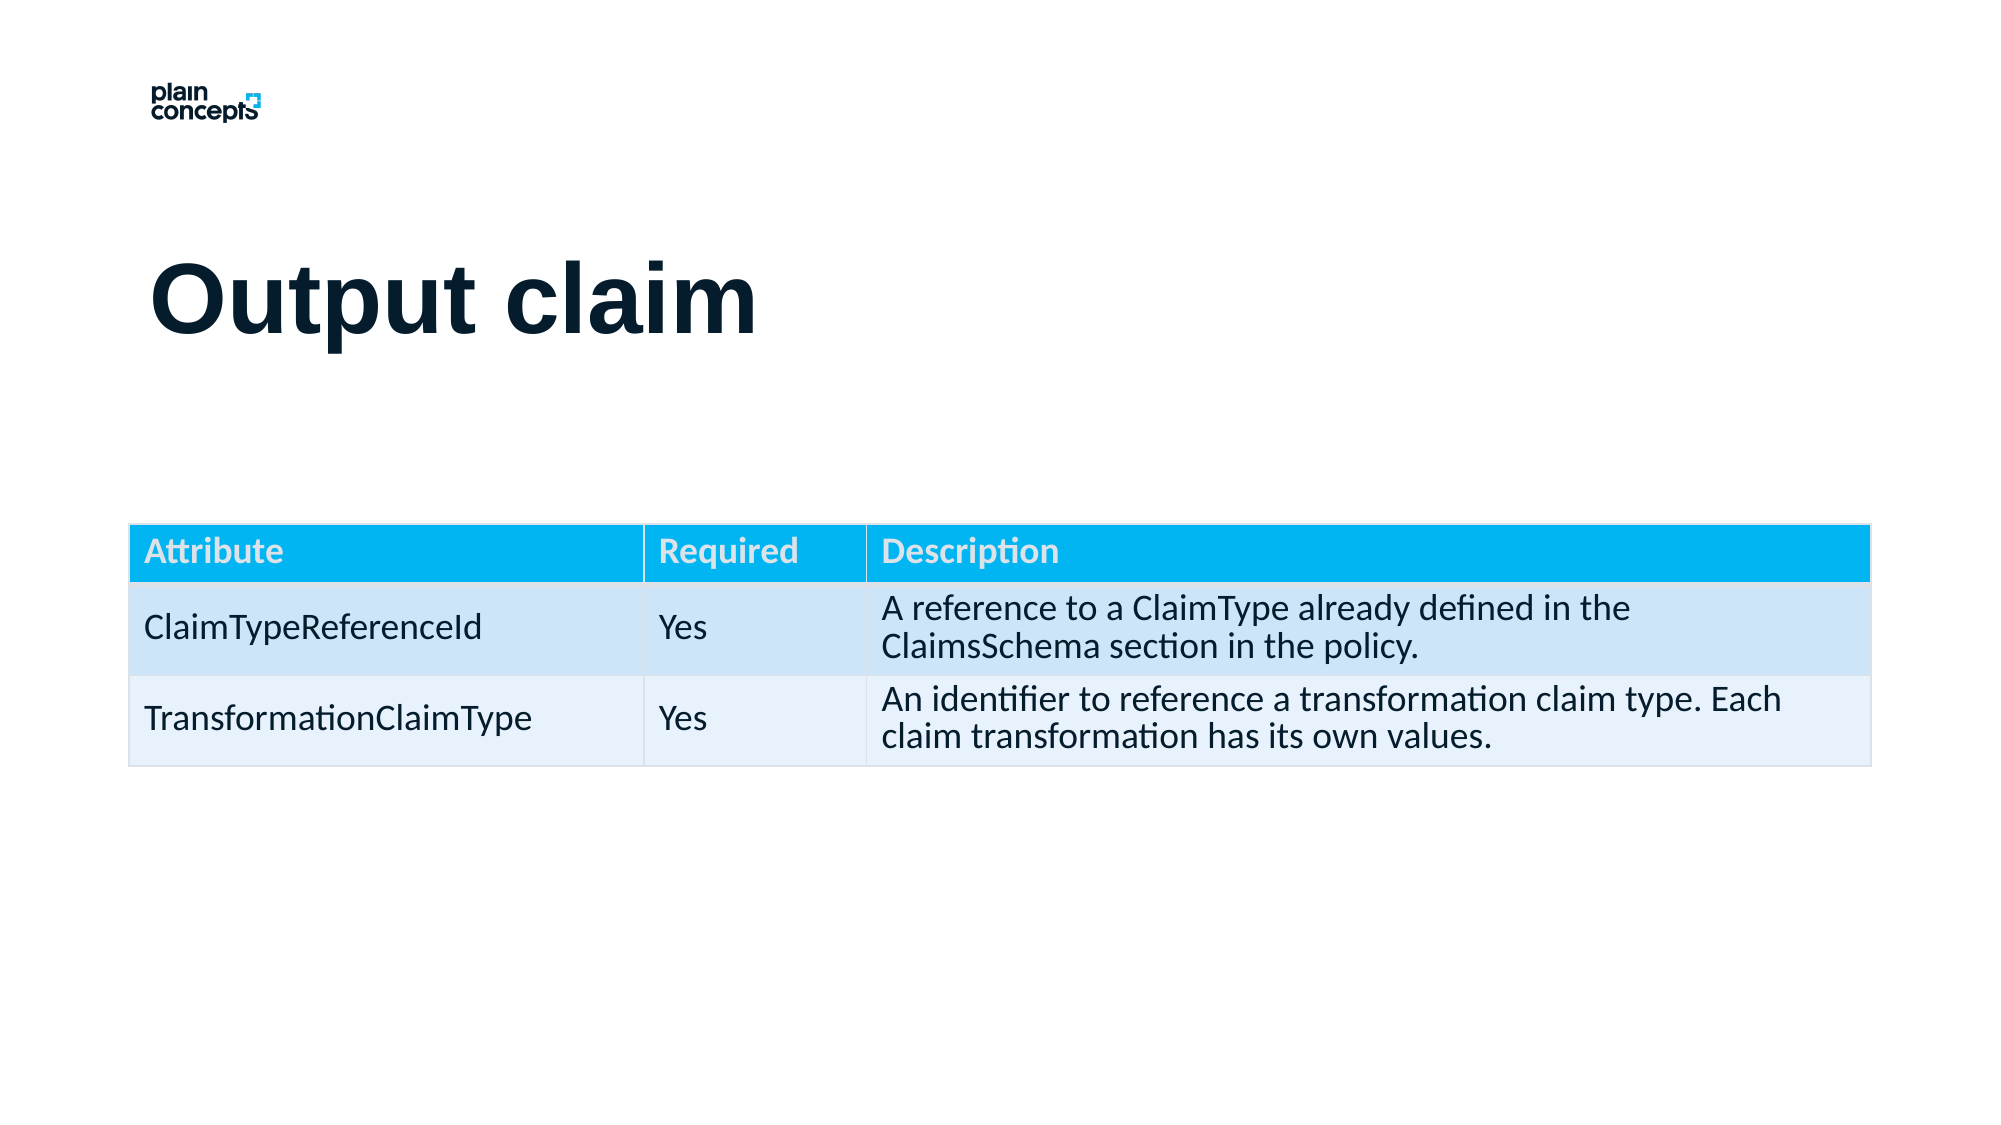

Output claim

| Attribute | Required | Description |
| --- | --- | --- |
| ClaimTypeReferenceId | Yes | A reference to a ClaimType already defined in the ClaimsSchema section in the policy. |
| TransformationClaimType | Yes | An identifier to reference a transformation claim type. Each claim transformation has its own values. |